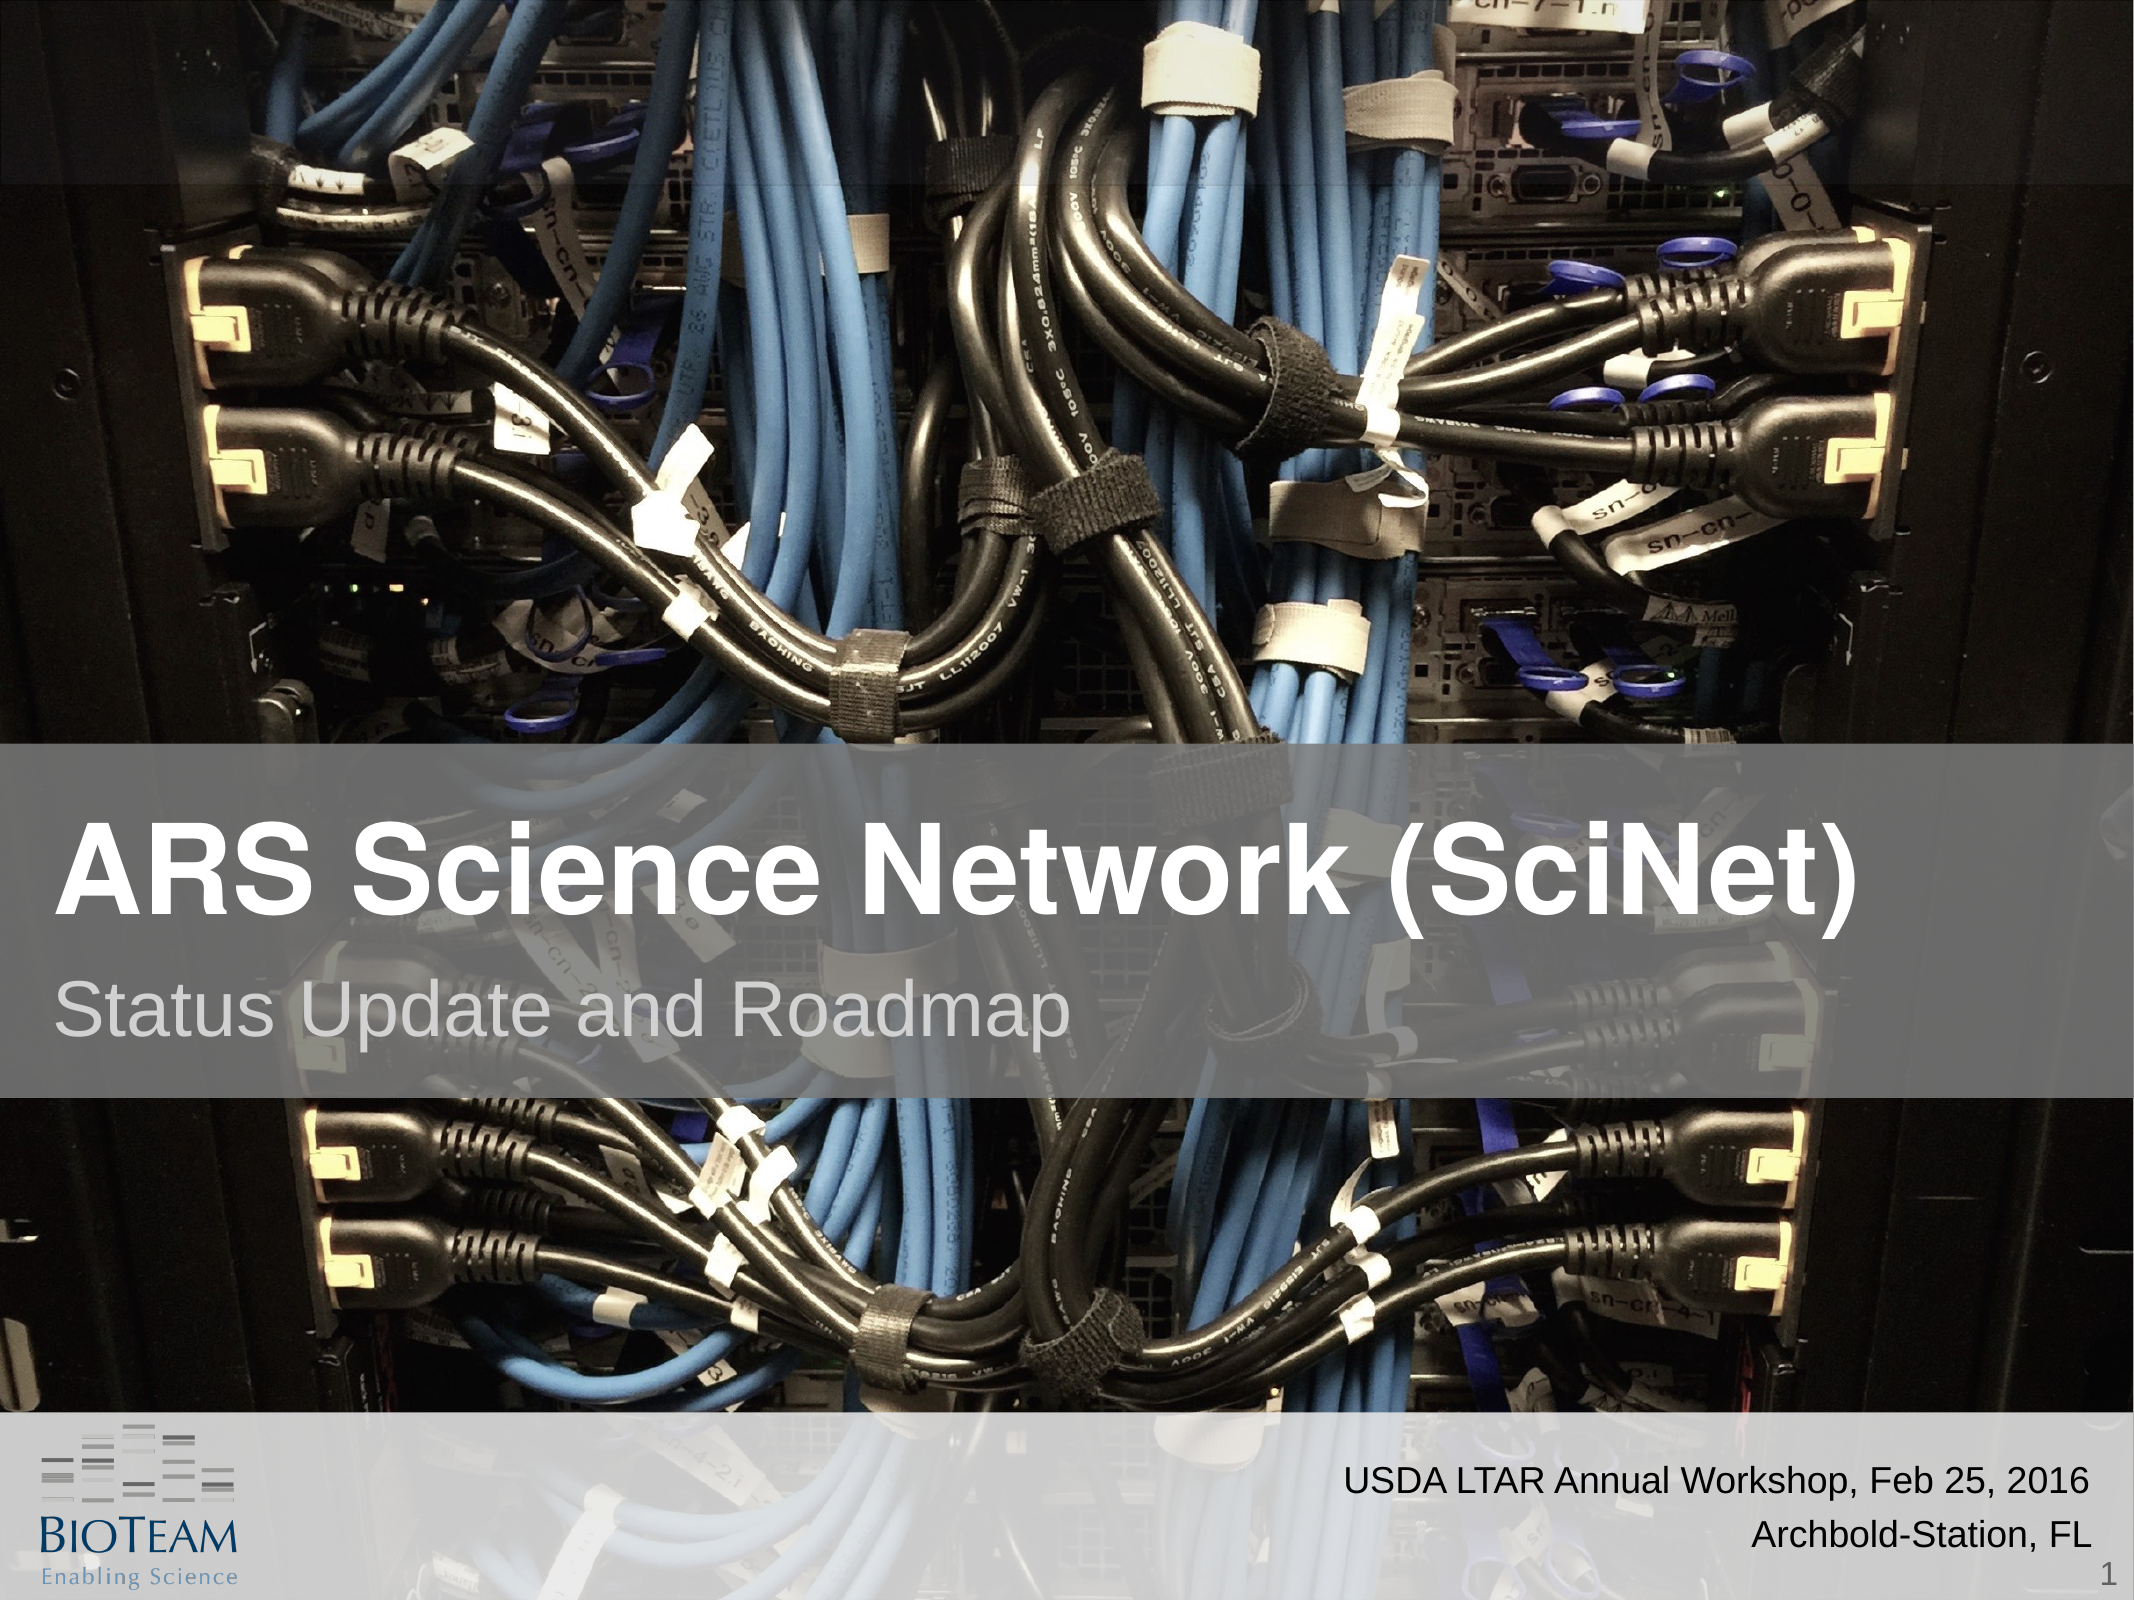

# ARS Science Network (SciNet)
Status Update and Roadmap
USDA LTAR Annual Workshop, Feb 25, 2016
Archbold-Station, FL
1